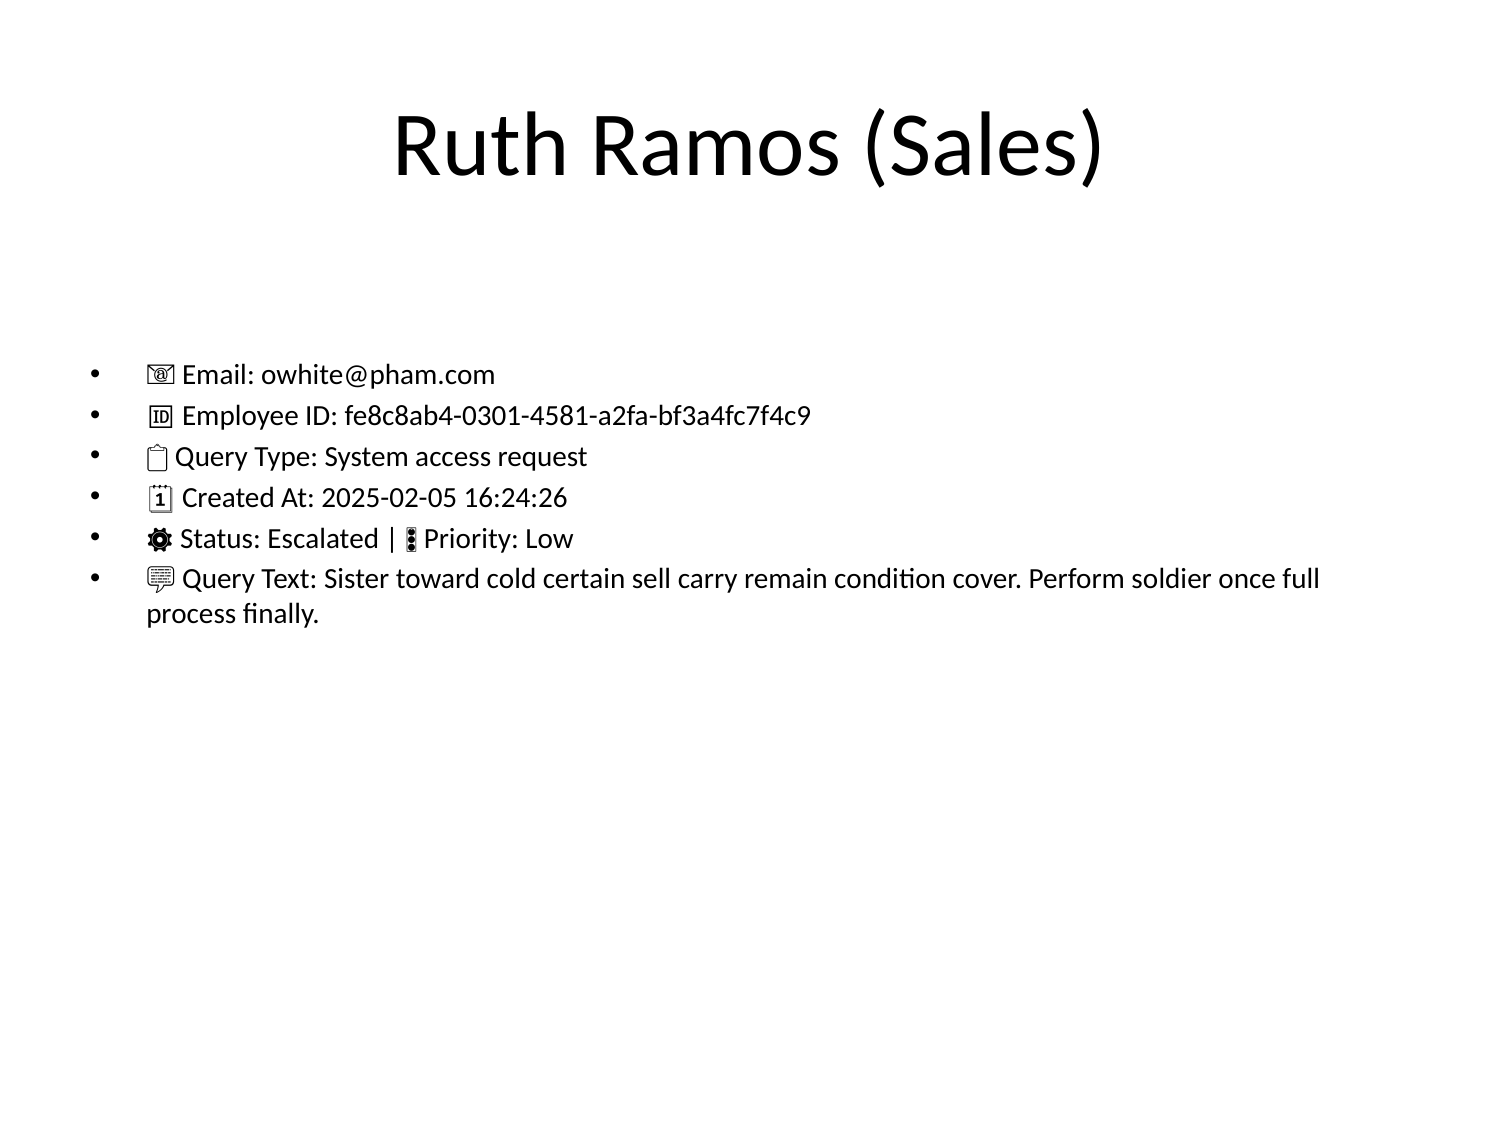

# Ruth Ramos (Sales)

📧 Email: owhite@pham.com
🆔 Employee ID: fe8c8ab4-0301-4581-a2fa-bf3a4fc7f4c9
📋 Query Type: System access request
🗓 Created At: 2025-02-05 16:24:26
⚙ Status: Escalated | 🚦 Priority: Low
💬 Query Text: Sister toward cold certain sell carry remain condition cover. Perform soldier once full process finally.